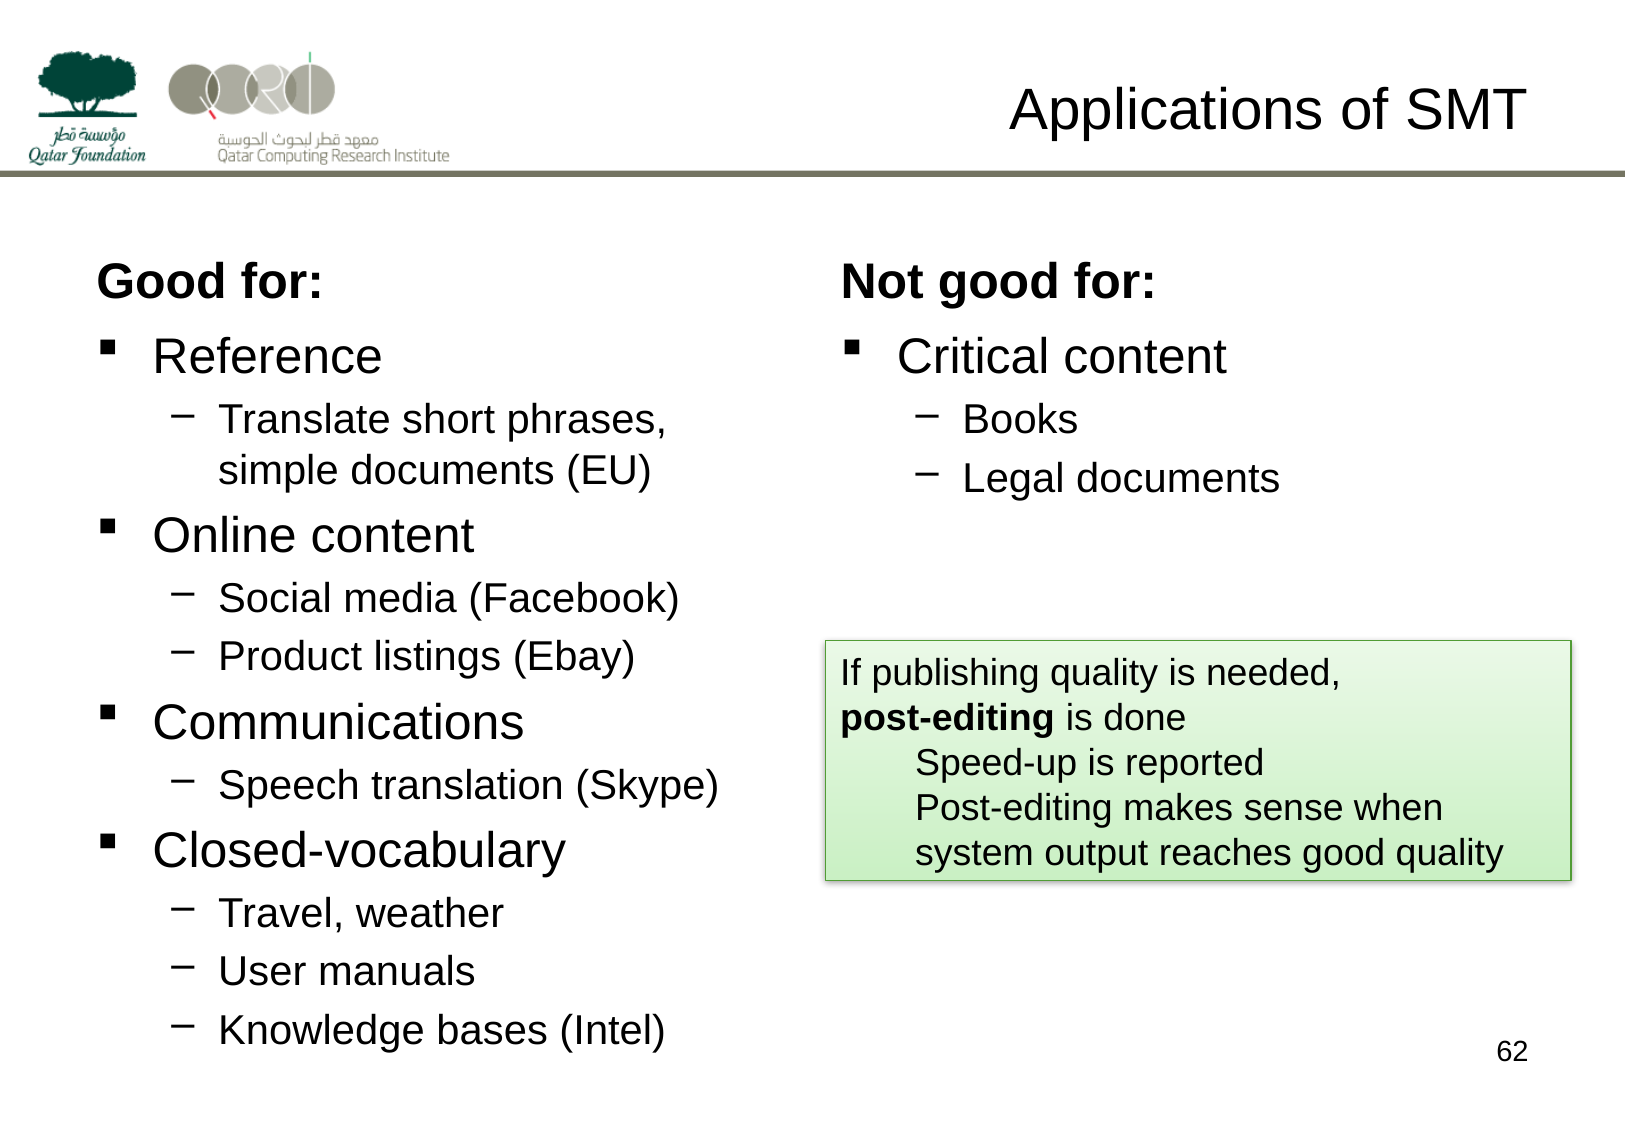

# Applications of SMT
Good for:
Not good for:
Reference
Translate short phrases, simple documents (EU)
Online content
Social media (Facebook)
Product listings (Ebay)
Communications
Speech translation (Skype)
Closed-vocabulary
Travel, weather
User manuals
Knowledge bases (Intel)

Critical content
Books
Legal documents

If publishing quality is needed,
post-editing is done
Speed-up is reported
Post-editing makes sense when system output reaches good quality
62